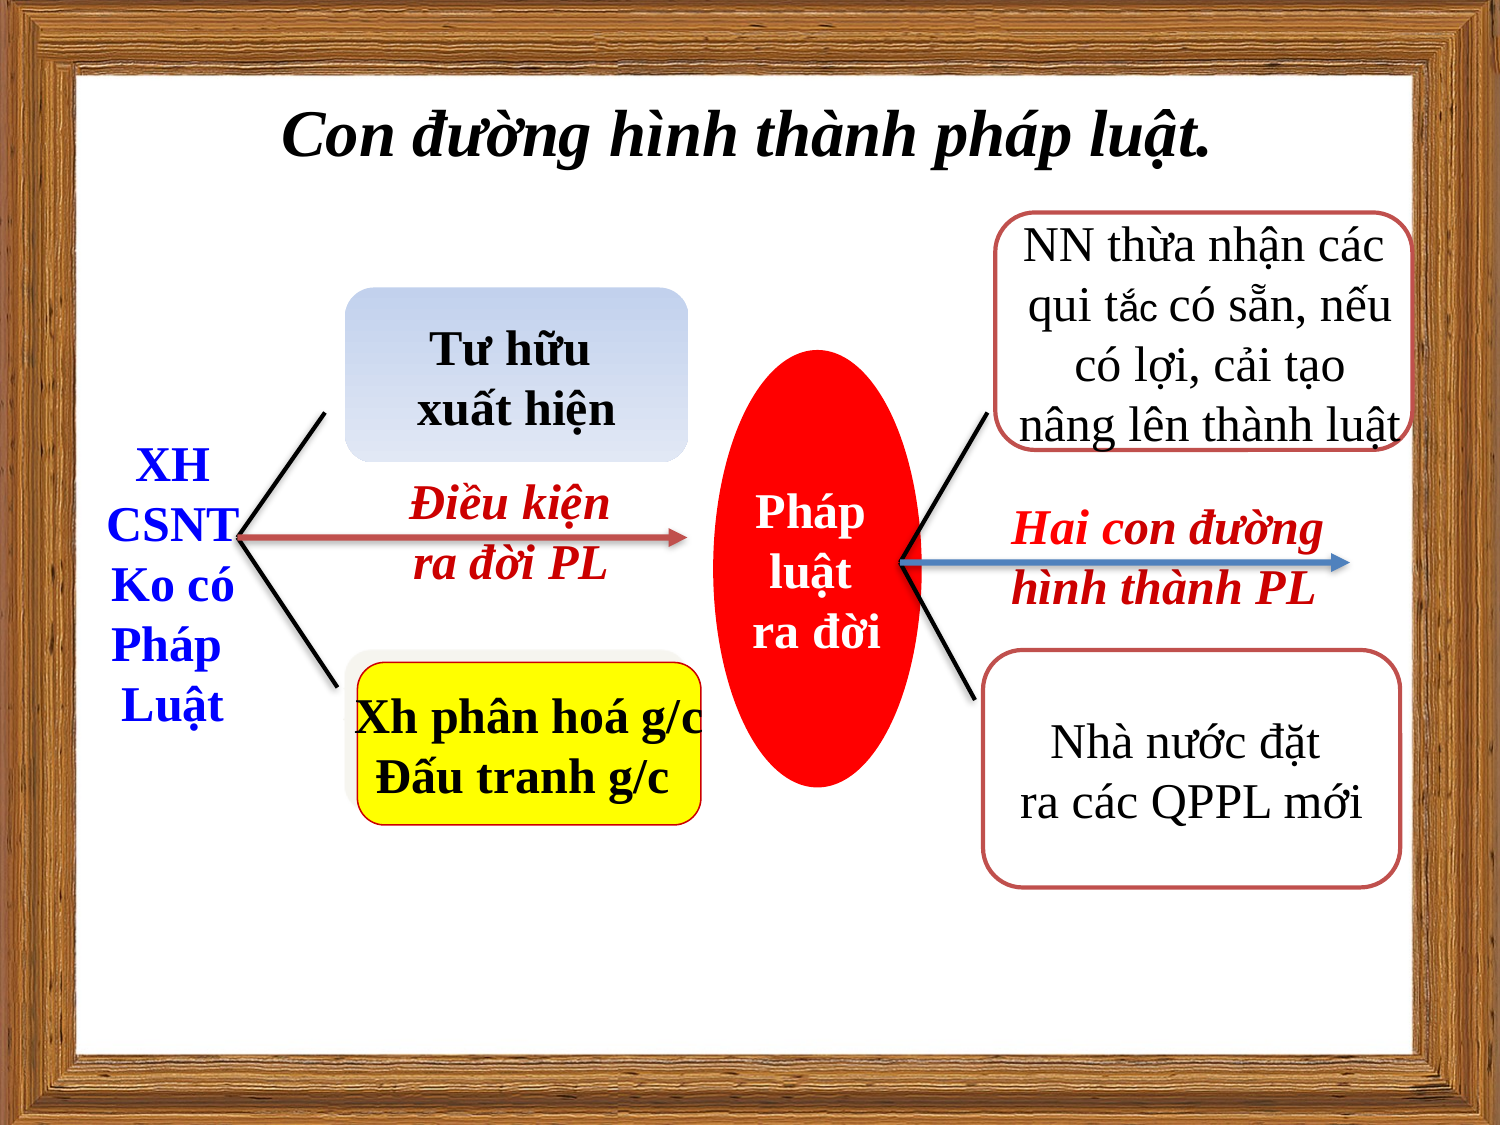

# Con đường hình thành pháp luật.
NN thừa nhận các
 qui tắc có sẵn, nếu
 có lợi, cải tạo
 nâng lên thành luật
Tư hữu
xuất hiện
Pháp
luật
ra đời
XH
CSNT
Ko có
Pháp
Luật
        Điều kiện
       ra đời PL
      Hai con đường
     hình thành PL
Nhà nước đặt
ra các QPPL mới

Xh phân hoá g/c
Đấu tranh g/c